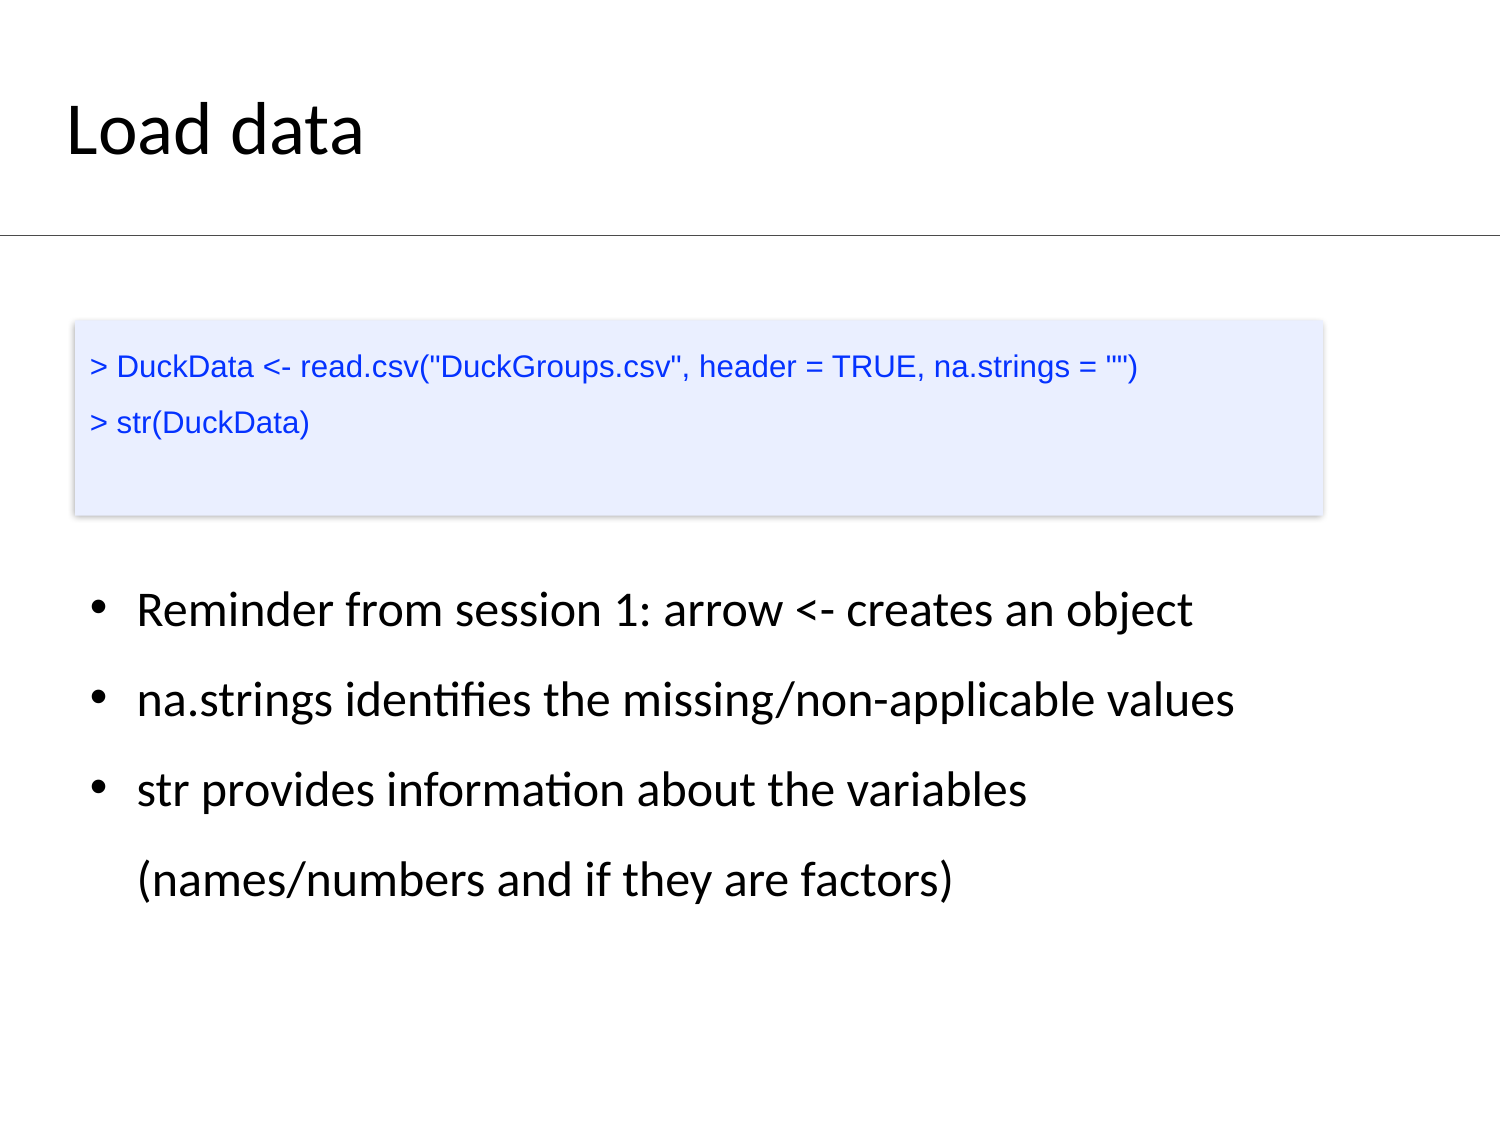

Load data

> DuckData <- read.csv("DuckGroups.csv", header = TRUE, na.strings = "")
> str(DuckData)

Reminder from session 1: arrow <- creates an object
na.strings identifies the missing/non-applicable values
str provides information about the variables (names/numbers and if they are factors)